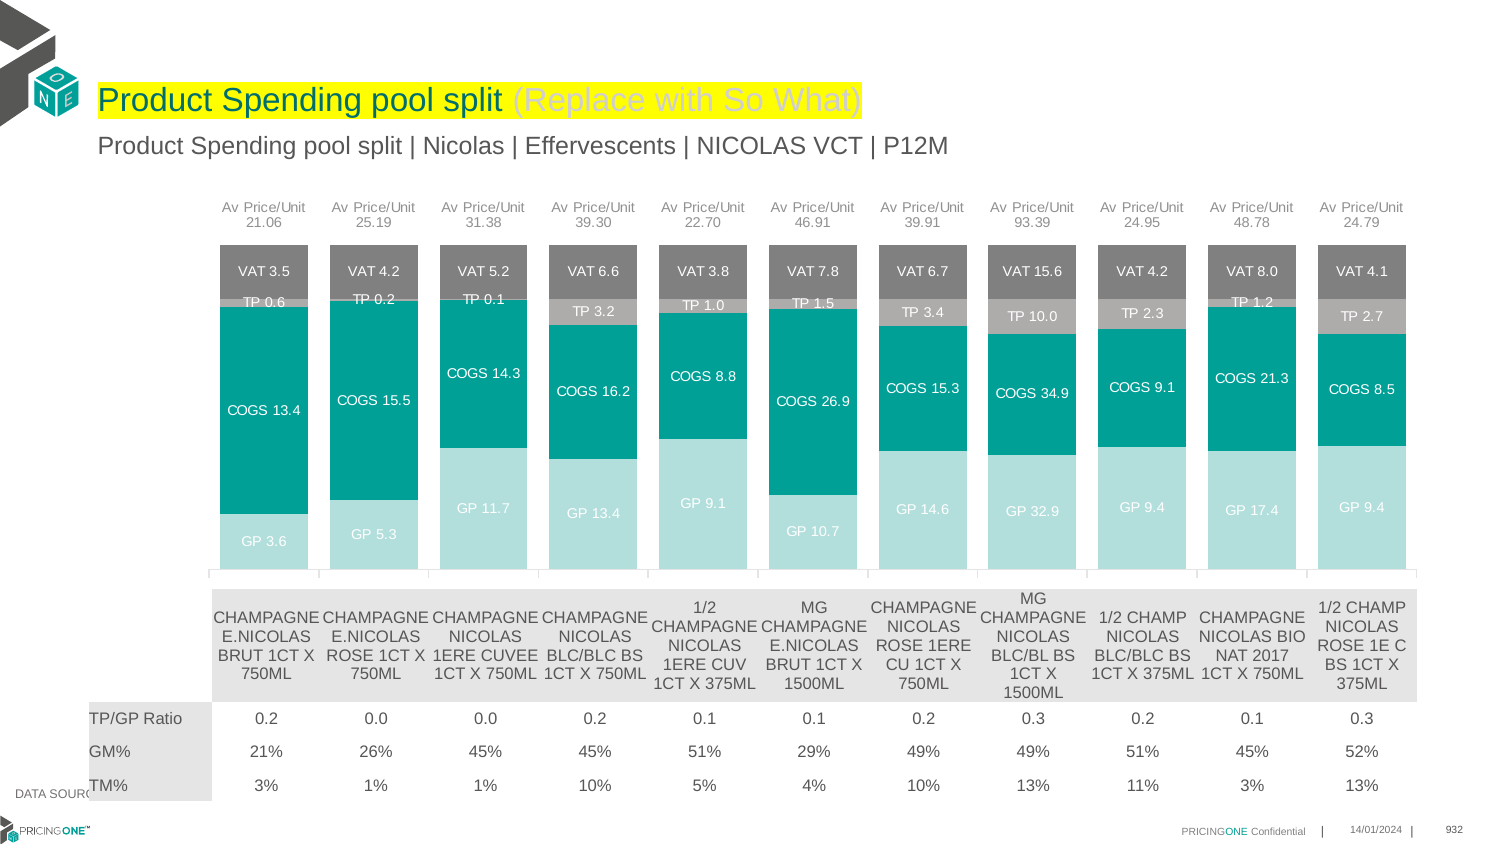

# Product Spending pool split (Replace with So What)
Product Spending pool split | Nicolas | Effervescents | NICOLAS VCT | P12M

### Chart

| Category | GP | COGS | TP | VAT |
|---|---|---|---|---|
| Av Price/Unit 21.06 | 3.6152709374999996 | 13.3860735 | 0.5508257013888915 | 3.5104340277777766 |
| Av Price/Unit 25.19 | 5.3471358458961475 | 15.486164154103852 | 0.15776644332775192 | 4.198213288665548 |
| Av Price/Unit 31.38 | 11.706701078167116 | 14.299873854447442 | 0.14122380952381164 | 5.229559748427671 |
| Av Price/Unit 39.30 | 13.364516723549487 | 16.206 | 3.1797676905574512 | 6.550056882821385 |
| Av Price/Unit 22.70 | 9.07988841201717 | 8.821871244635192 | 1.0109728183118776 | 3.782546494992846 |
| Av Price/Unit 46.91 | 10.748087378640777 | 26.89350970873786 | 1.4522540453074484 | 7.818770226537214 |
| Av Price/Unit 39.91 | 14.559294339622642 | 15.317358490566036 | 3.3780641509433913 | 6.650943396226415 |
| Av Price/Unit 93.39 | 32.908447826086956 | 34.92700000000001 | 9.9906391304348 | 15.565217391304339 |
| Av Price/Unit 24.95 | 9.3734 | 9.058 | 2.326175757575758 | 4.15151515151515 |
| Av Price/Unit 48.78 | 17.406000000000002 | 21.344 | 1.174242424242422 | 7.984848484848484 |
| Av Price/Unit 24.79 | 9.43158208955224 | 8.534525373134327 | 2.6930606965174135 | 4.131840796019899 |
|  | CHAMPAGNE E.NICOLAS BRUT 1CT X 750ML | CHAMPAGNE E.NICOLAS ROSE 1CT X 750ML | CHAMPAGNE NICOLAS 1ERE CUVEE 1CT X 750ML | CHAMPAGNE NICOLAS BLC/BLC BS 1CT X 750ML | 1/2 CHAMPAGNE NICOLAS 1ERE CUV 1CT X 375ML | MG CHAMPAGNE E.NICOLAS BRUT 1CT X 1500ML | CHAMPAGNE NICOLAS ROSE 1ERE CU 1CT X 750ML | MG CHAMPAGNE NICOLAS BLC/BL BS 1CT X 1500ML | 1/2 CHAMP NICOLAS BLC/BLC BS 1CT X 375ML | CHAMPAGNE NICOLAS BIO NAT 2017 1CT X 750ML | 1/2 CHAMP NICOLAS ROSE 1E C BS 1CT X 375ML |
| --- | --- | --- | --- | --- | --- | --- | --- | --- | --- | --- | --- |
| TP/GP Ratio | 0.2 | 0.0 | 0.0 | 0.2 | 0.1 | 0.1 | 0.2 | 0.3 | 0.2 | 0.1 | 0.3 |
| GM% | 21% | 26% | 45% | 45% | 51% | 29% | 49% | 49% | 51% | 45% | 52% |
| TM% | 3% | 1% | 1% | 10% | 5% | 4% | 10% | 13% | 11% | 3% | 13% |
DATA SOURCE: Client P&L

14/01/2024
932